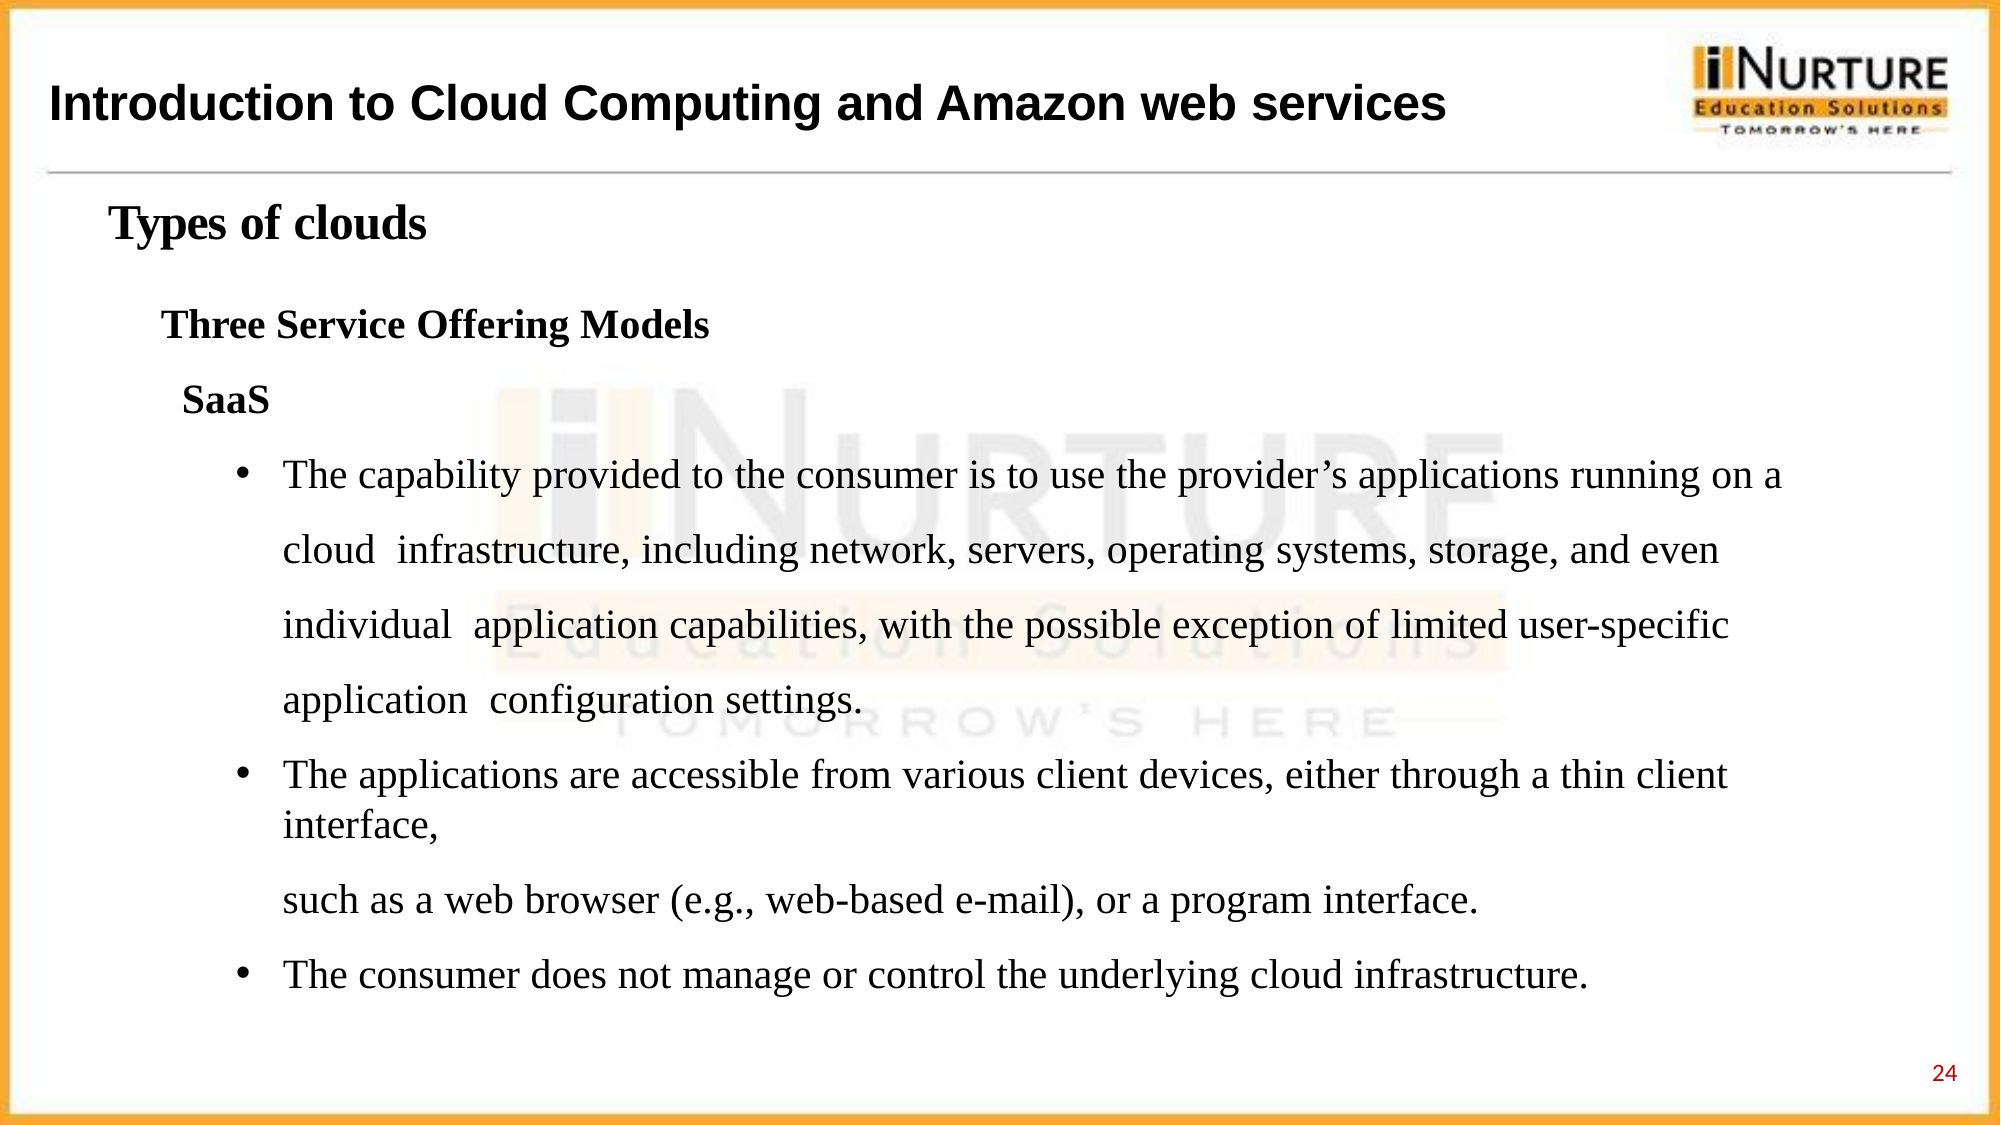

# Introduction to Cloud Computing and Amazon web services
Types of clouds
Three Service Offering Models  SaaS
The capability provided to the consumer is to use the provider’s applications running on a cloud  infrastructure, including network, servers, operating systems, storage, and even individual  application capabilities, with the possible exception of limited user-specific application  configuration settings.
The applications are accessible from various client devices, either through a thin client interface,
such as a web browser (e.g., web-based e-mail), or a program interface.
The consumer does not manage or control the underlying cloud infrastructure.
24